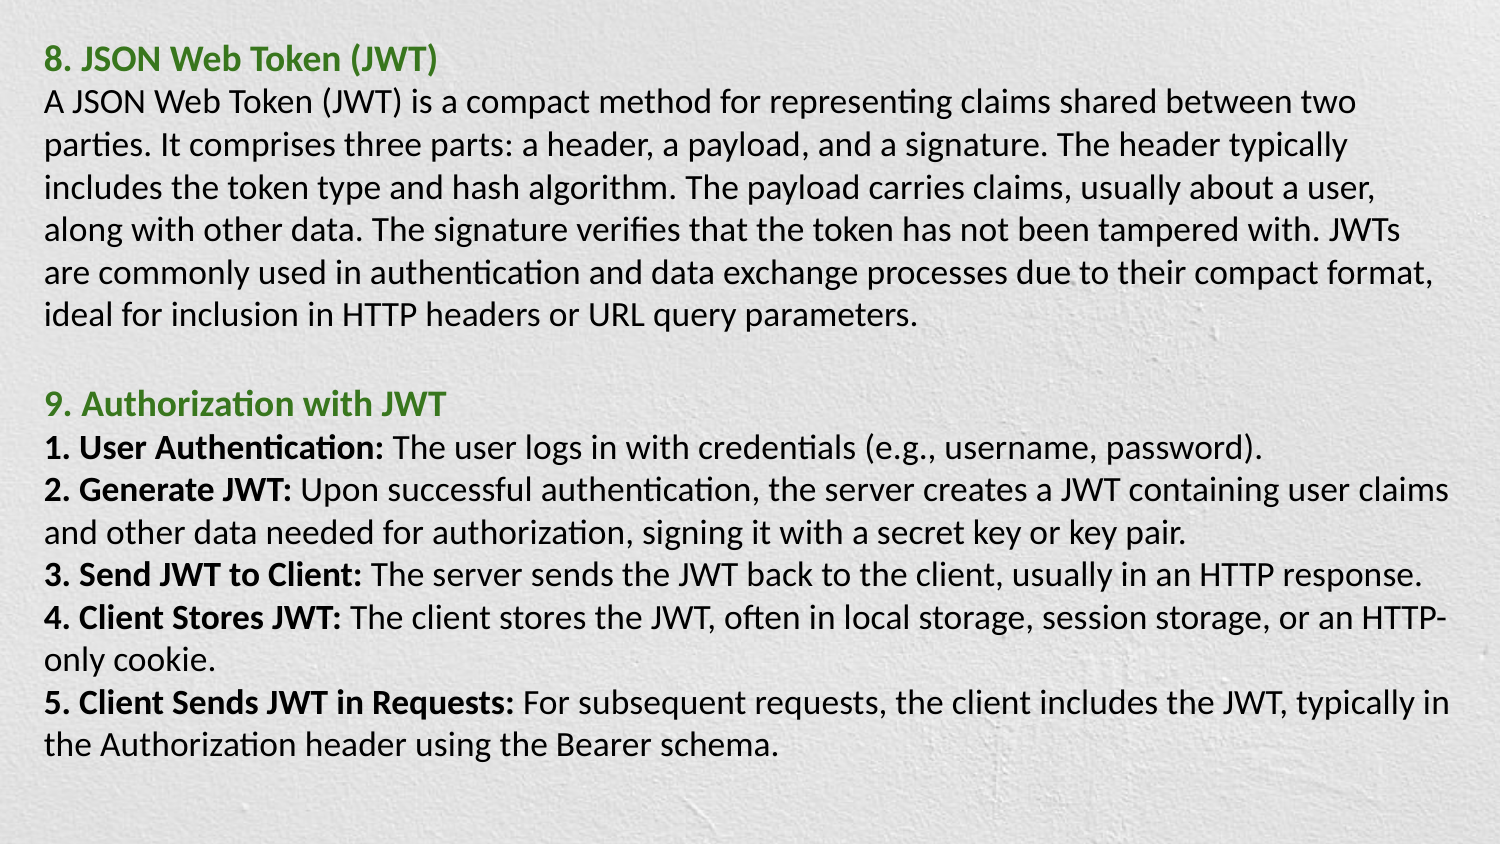

8. JSON Web Token (JWT)
A JSON Web Token (JWT) is a compact method for representing claims shared between two parties. It comprises three parts: a header, a payload, and a signature. The header typically includes the token type and hash algorithm. The payload carries claims, usually about a user, along with other data. The signature verifies that the token has not been tampered with. JWTs are commonly used in authentication and data exchange processes due to their compact format, ideal for inclusion in HTTP headers or URL query parameters.

9. Authorization with JWT
1. User Authentication: The user logs in with credentials (e.g., username, password).
2. Generate JWT: Upon successful authentication, the server creates a JWT containing user claims and other data needed for authorization, signing it with a secret key or key pair.
3. Send JWT to Client: The server sends the JWT back to the client, usually in an HTTP response.
4. Client Stores JWT: The client stores the JWT, often in local storage, session storage, or an HTTP-only cookie.
5. Client Sends JWT in Requests: For subsequent requests, the client includes the JWT, typically in the Authorization header using the Bearer schema.